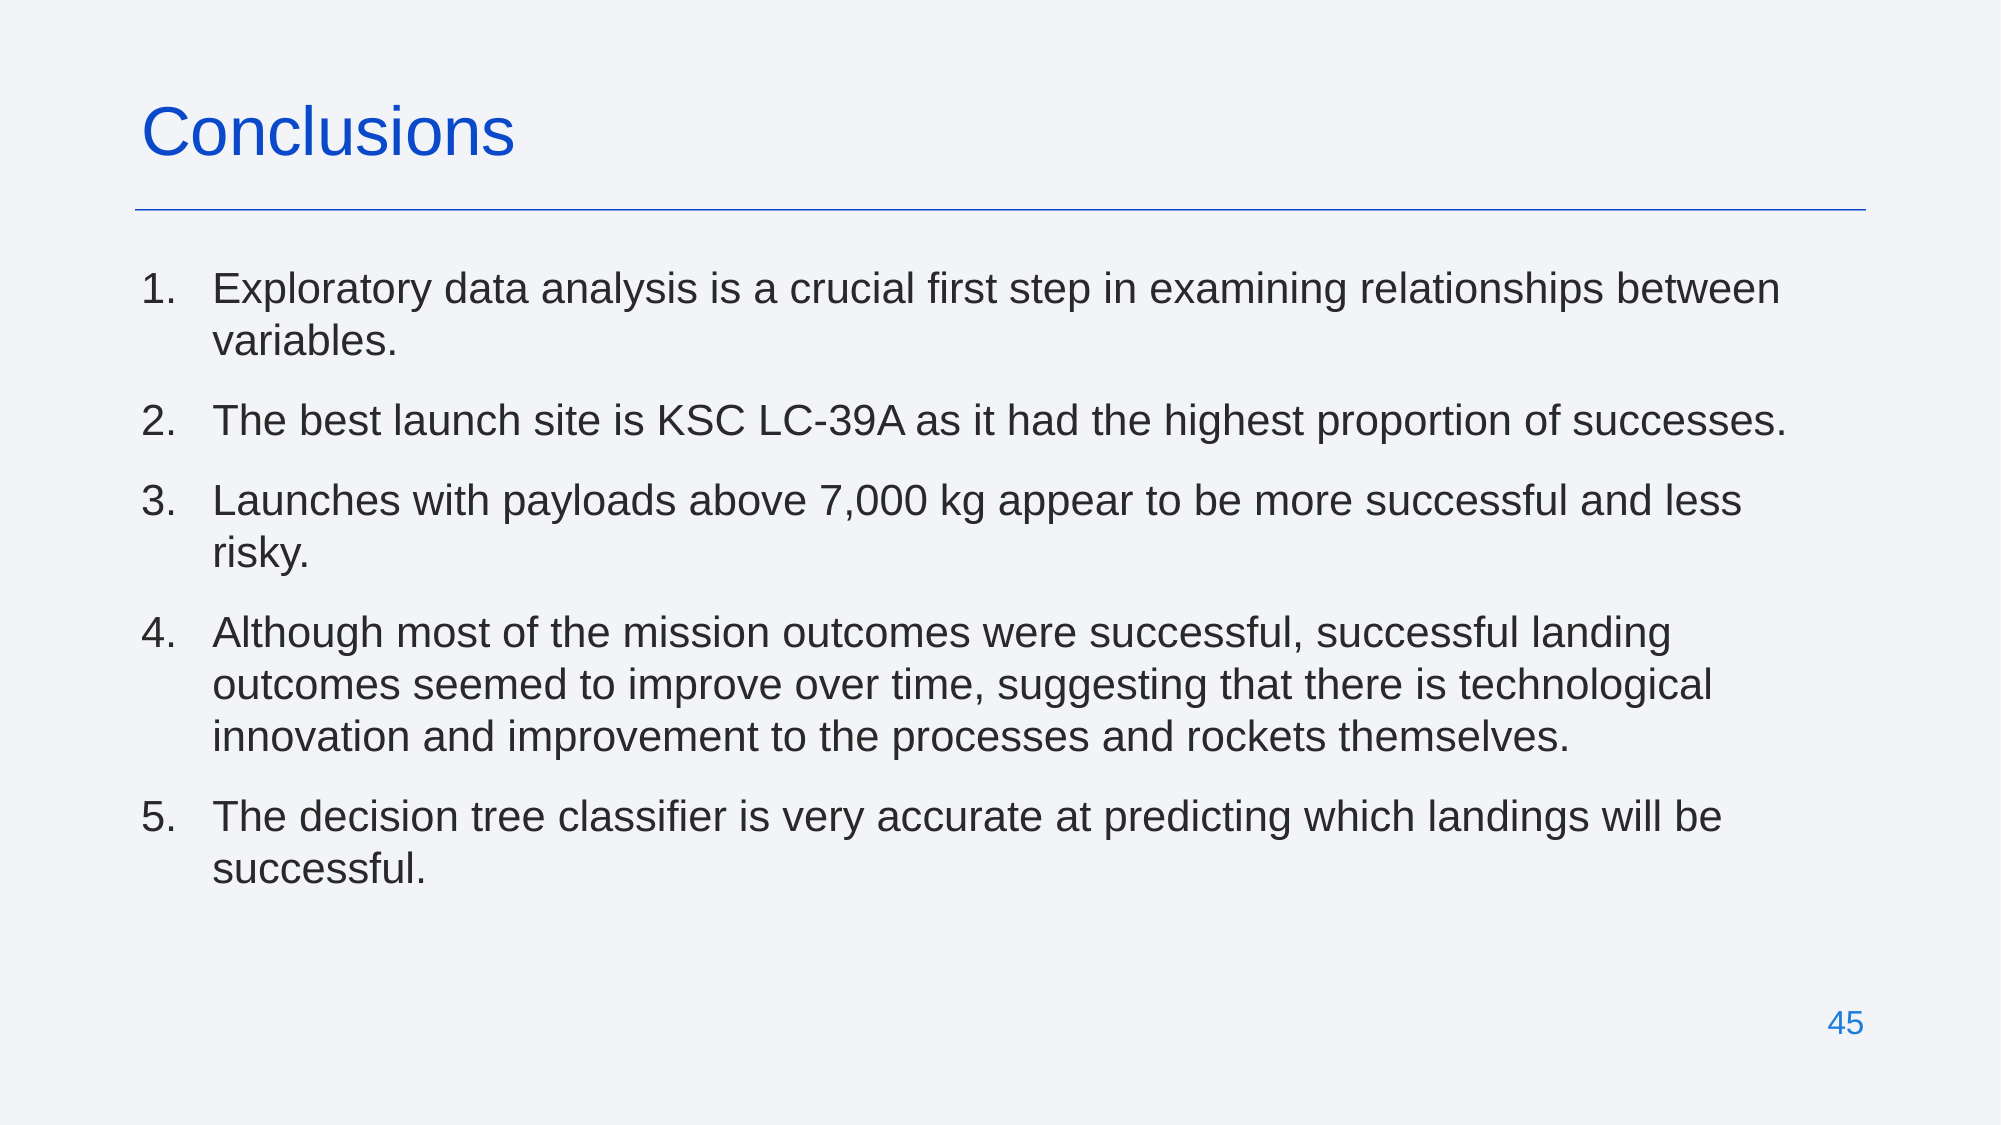

Conclusions
Exploratory data analysis is a crucial first step in examining relationships between variables.
The best launch site is KSC LC-39A as it had the highest proportion of successes.
Launches with payloads above 7,000 kg appear to be more successful and less risky.
Although most of the mission outcomes were successful, successful landing outcomes seemed to improve over time, suggesting that there is technological innovation and improvement to the processes and rockets themselves.
The decision tree classifier is very accurate at predicting which landings will be successful.
45